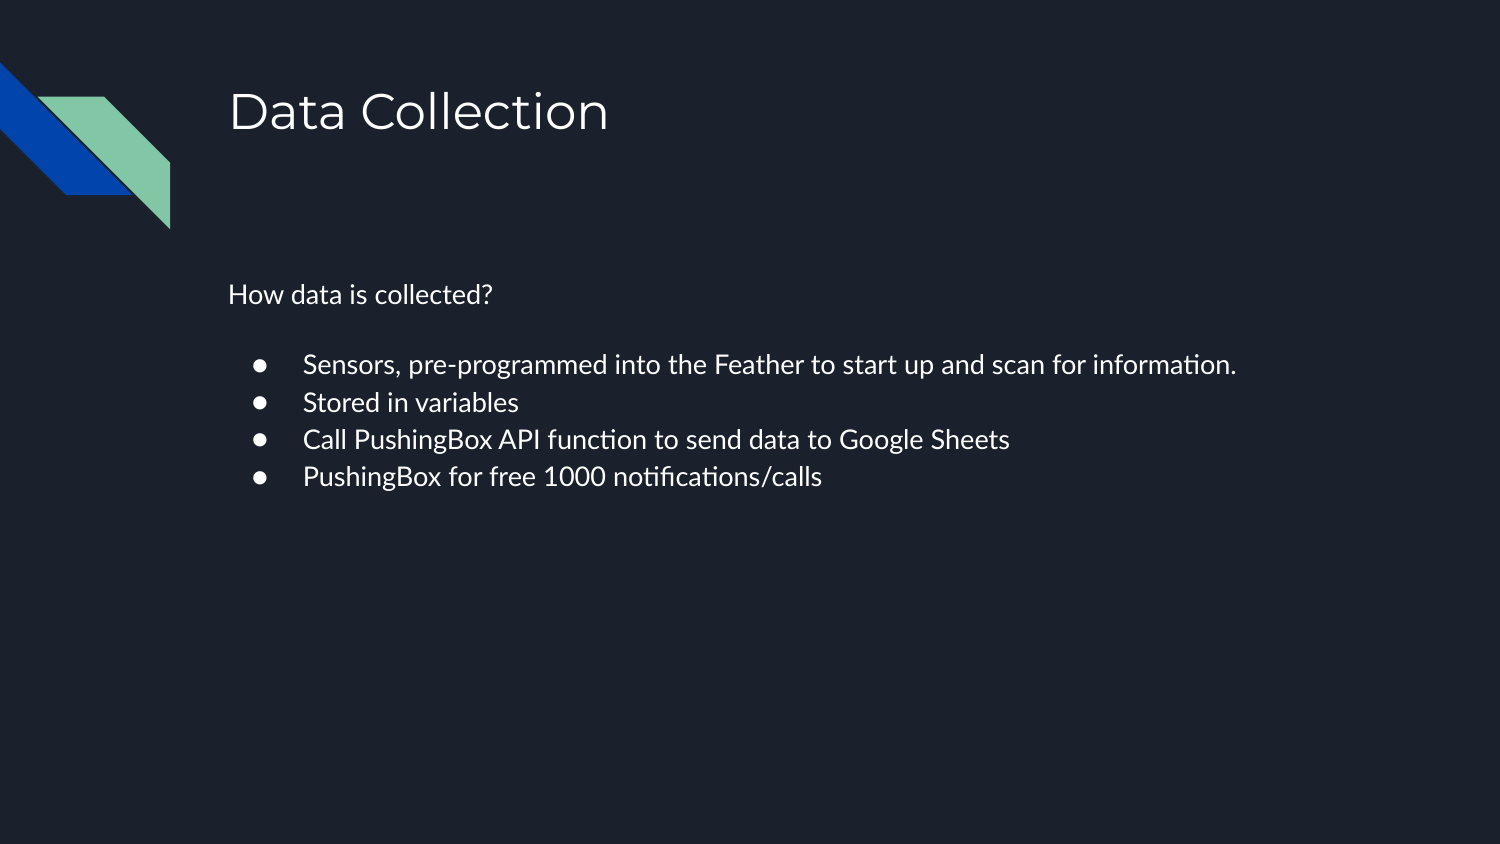

# Data Collection
How data is collected?
Sensors, pre-programmed into the Feather to start up and scan for information.
Stored in variables
Call PushingBox API function to send data to Google Sheets
PushingBox for free 1000 notifications/calls